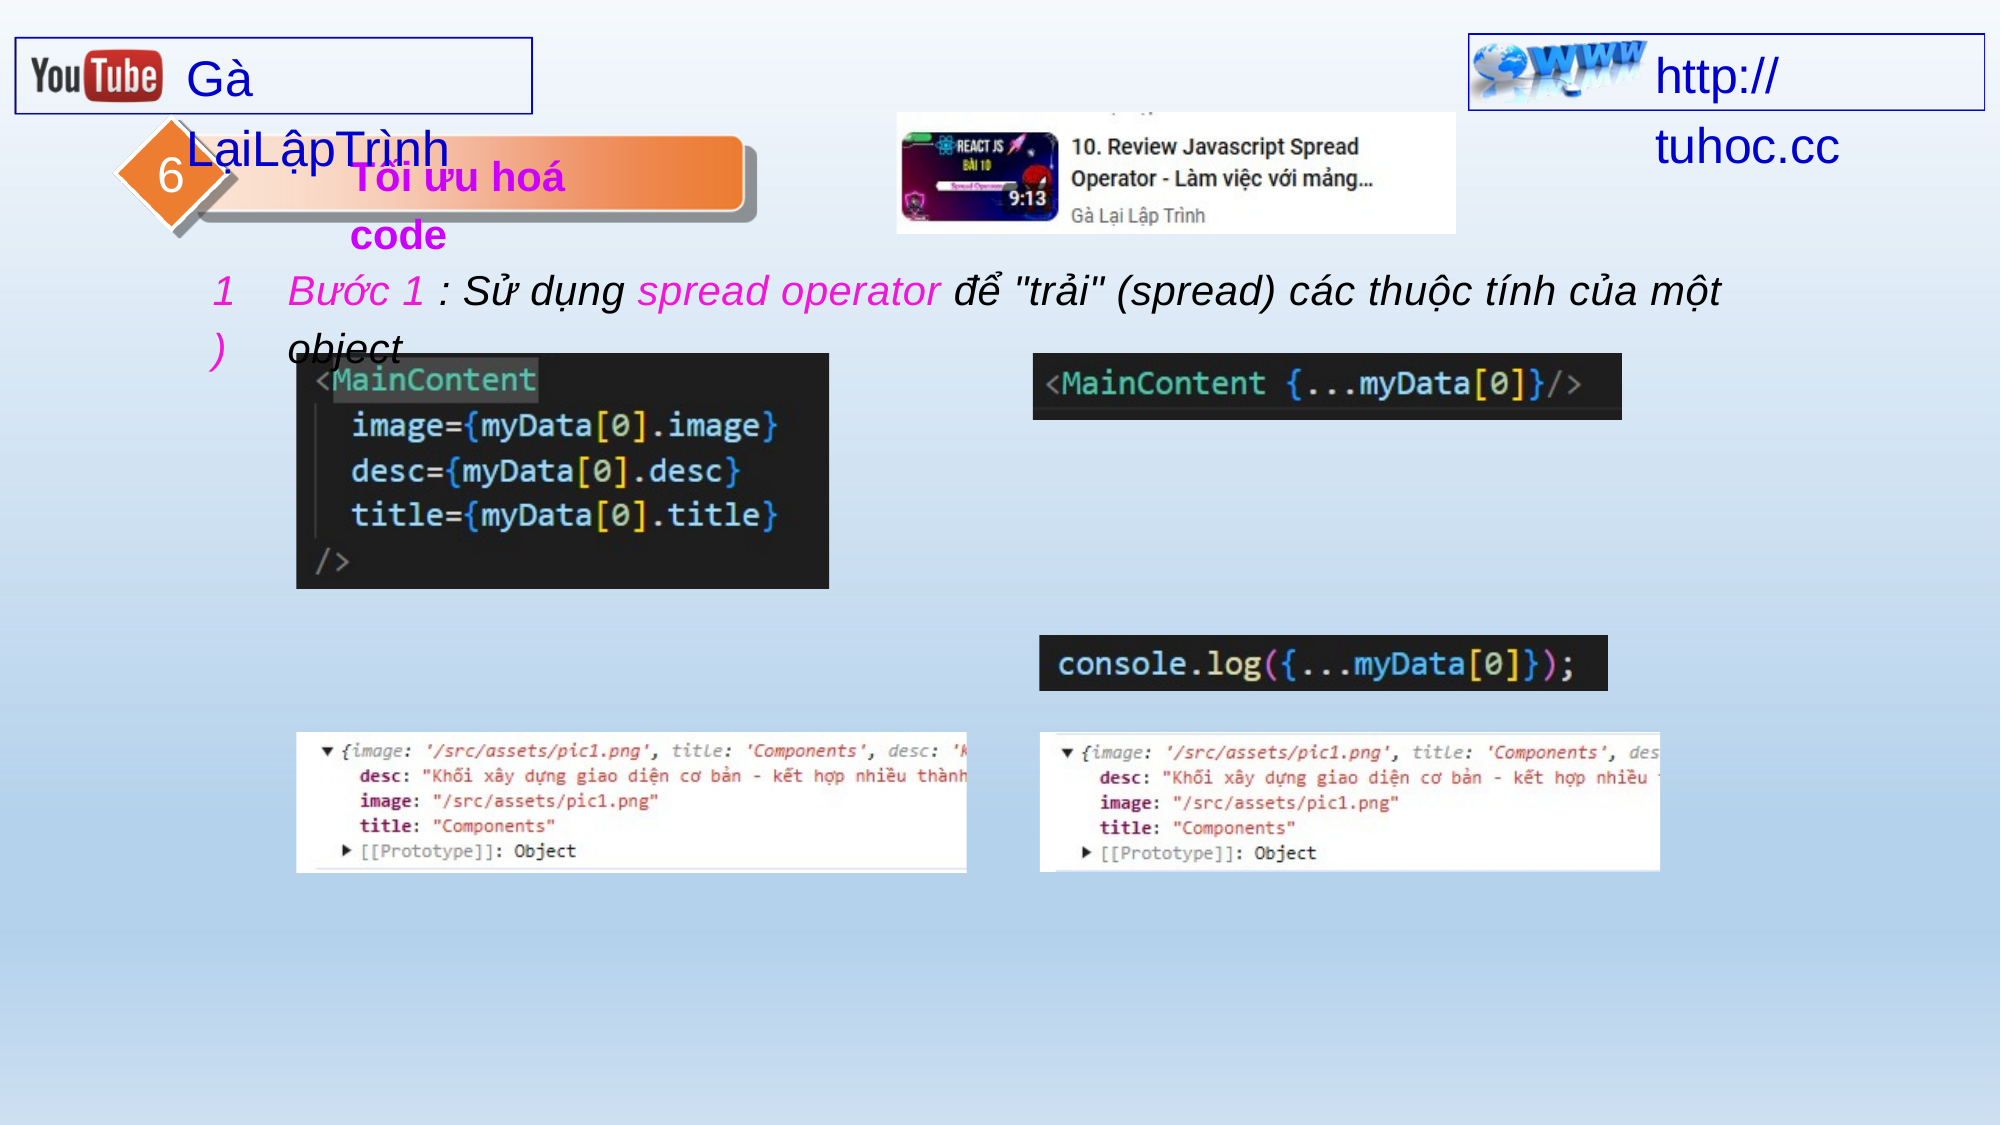

http:// tuhoc.cc

Gà LạiLậpTrình

6
Tối ưu hoá code

1)
Bước 1 : Sử dụng spread operator để "trải" (spread) các thuộc tính của một object